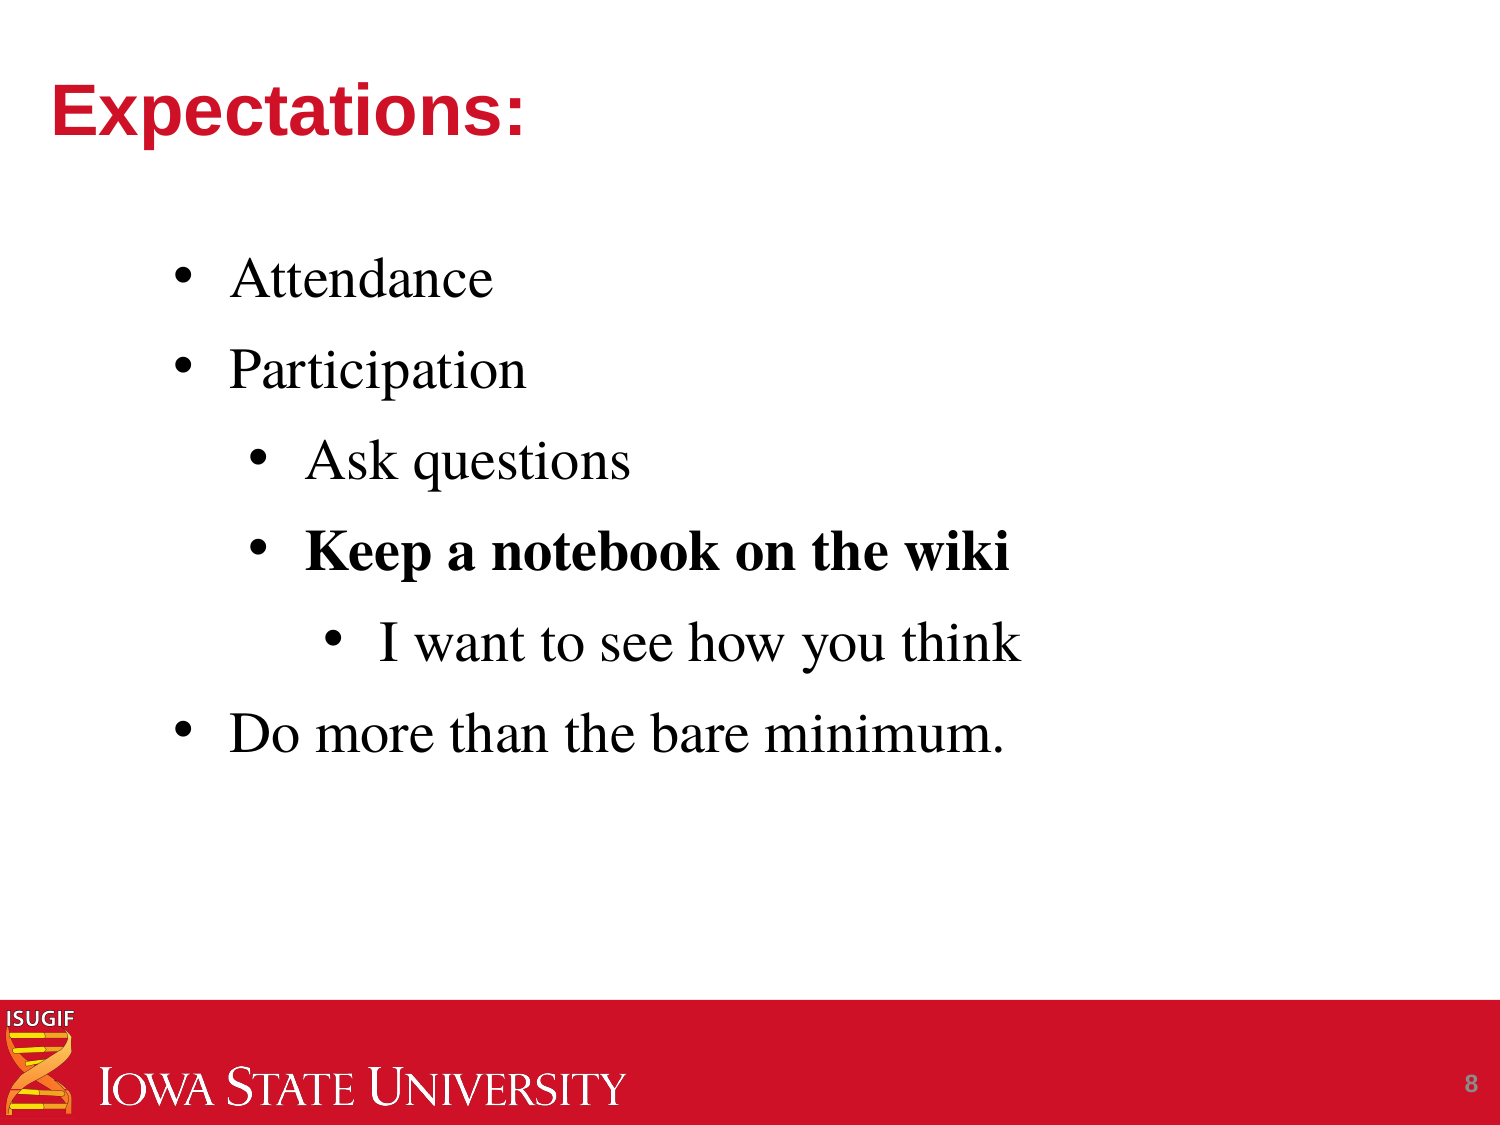

# Expectations:
Attendance
Participation
Ask questions
Keep a notebook on the wiki
I want to see how you think
Do more than the bare minimum.